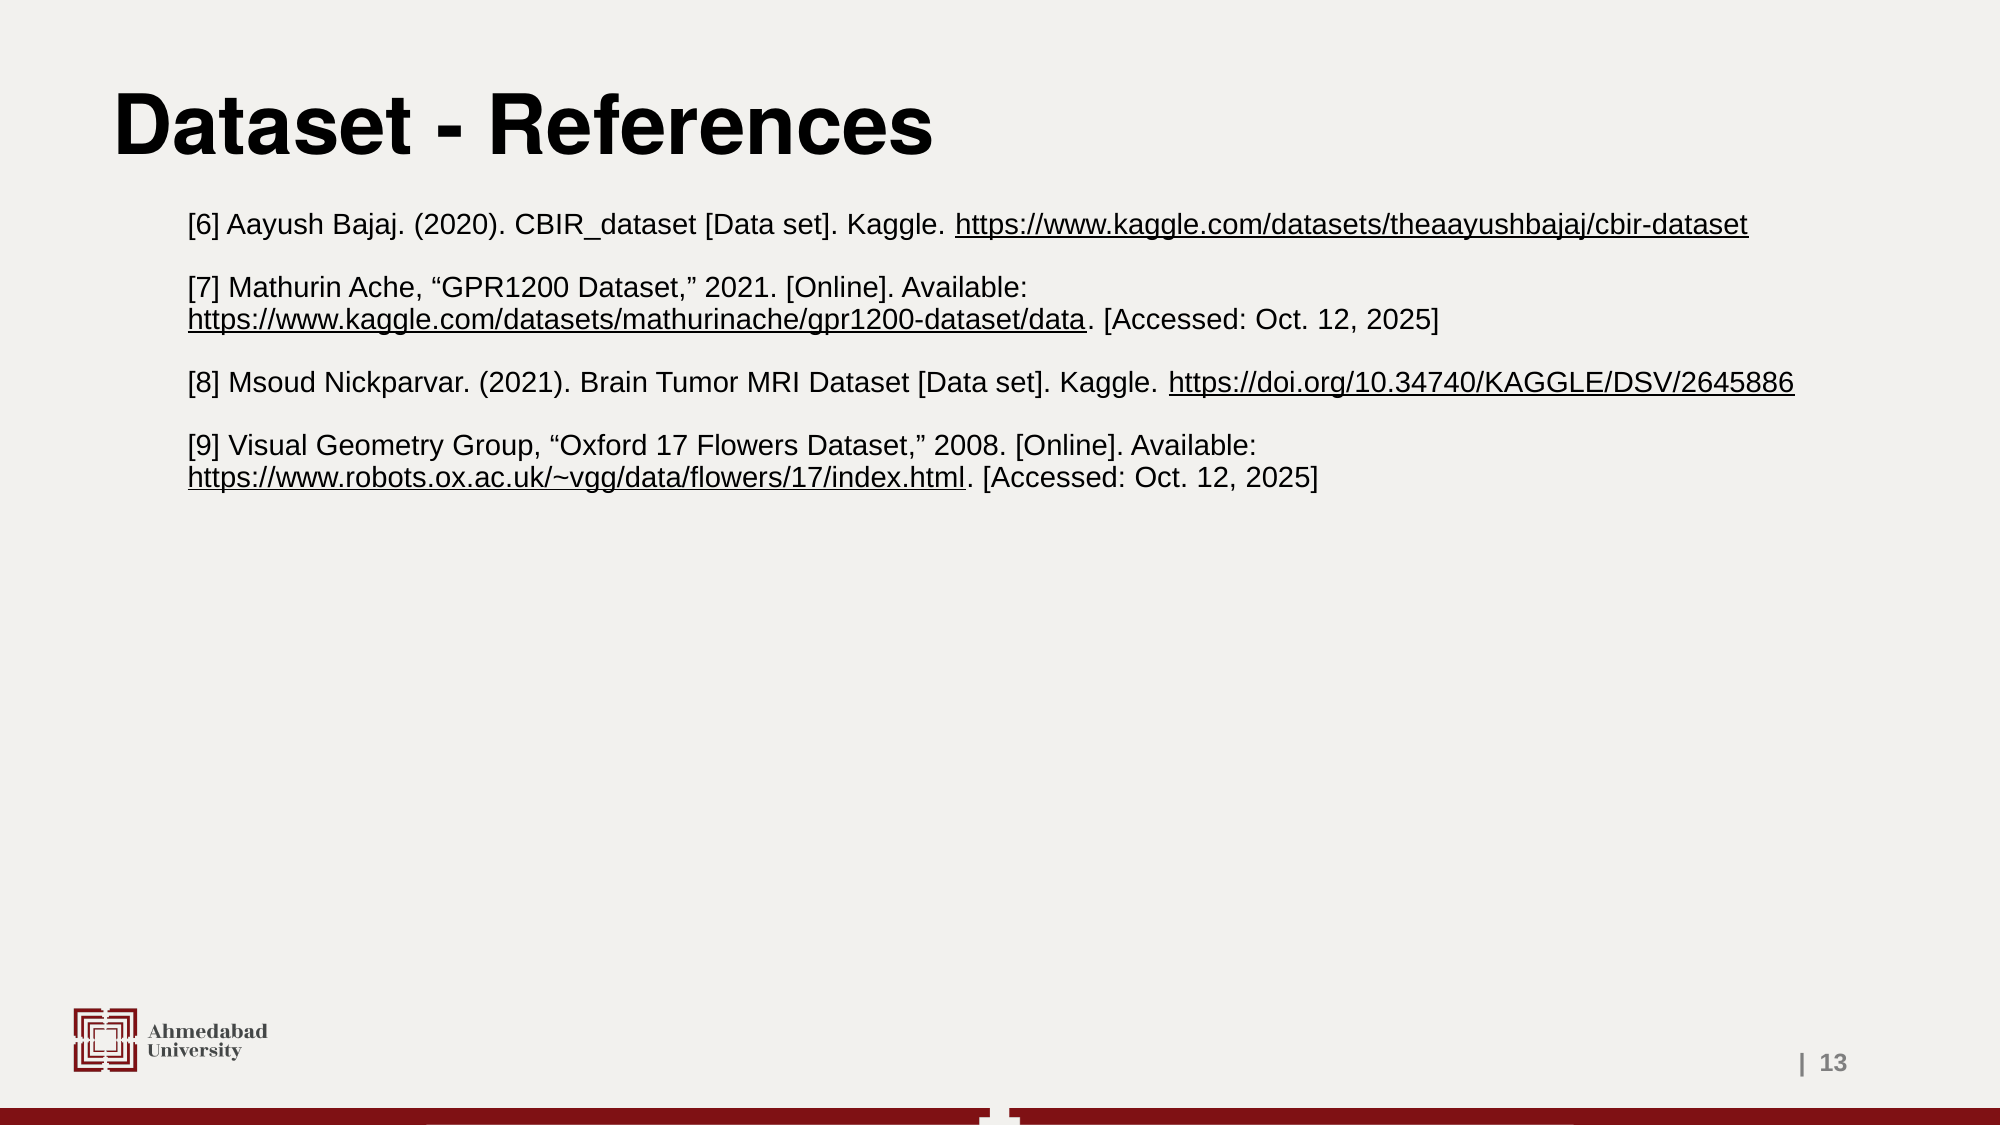

# Dataset - References
[6] Aayush Bajaj. (2020). CBIR_dataset [Data set]. Kaggle. https://www.kaggle.com/datasets/theaayushbajaj/cbir-dataset

[7] Mathurin Ache, “GPR1200 Dataset,” 2021. [Online]. Available: https://www.kaggle.com/datasets/mathurinache/gpr1200-dataset/data. [Accessed: Oct. 12, 2025]

[8] Msoud Nickparvar. (2021). Brain Tumor MRI Dataset [Data set]. Kaggle. https://doi.org/10.34740/KAGGLE/DSV/2645886

[9] Visual Geometry Group, “Oxford 17 Flowers Dataset,” 2008. [Online]. Available: https://www.robots.ox.ac.uk/~vgg/data/flowers/17/index.html. [Accessed: Oct. 12, 2025]

|  13